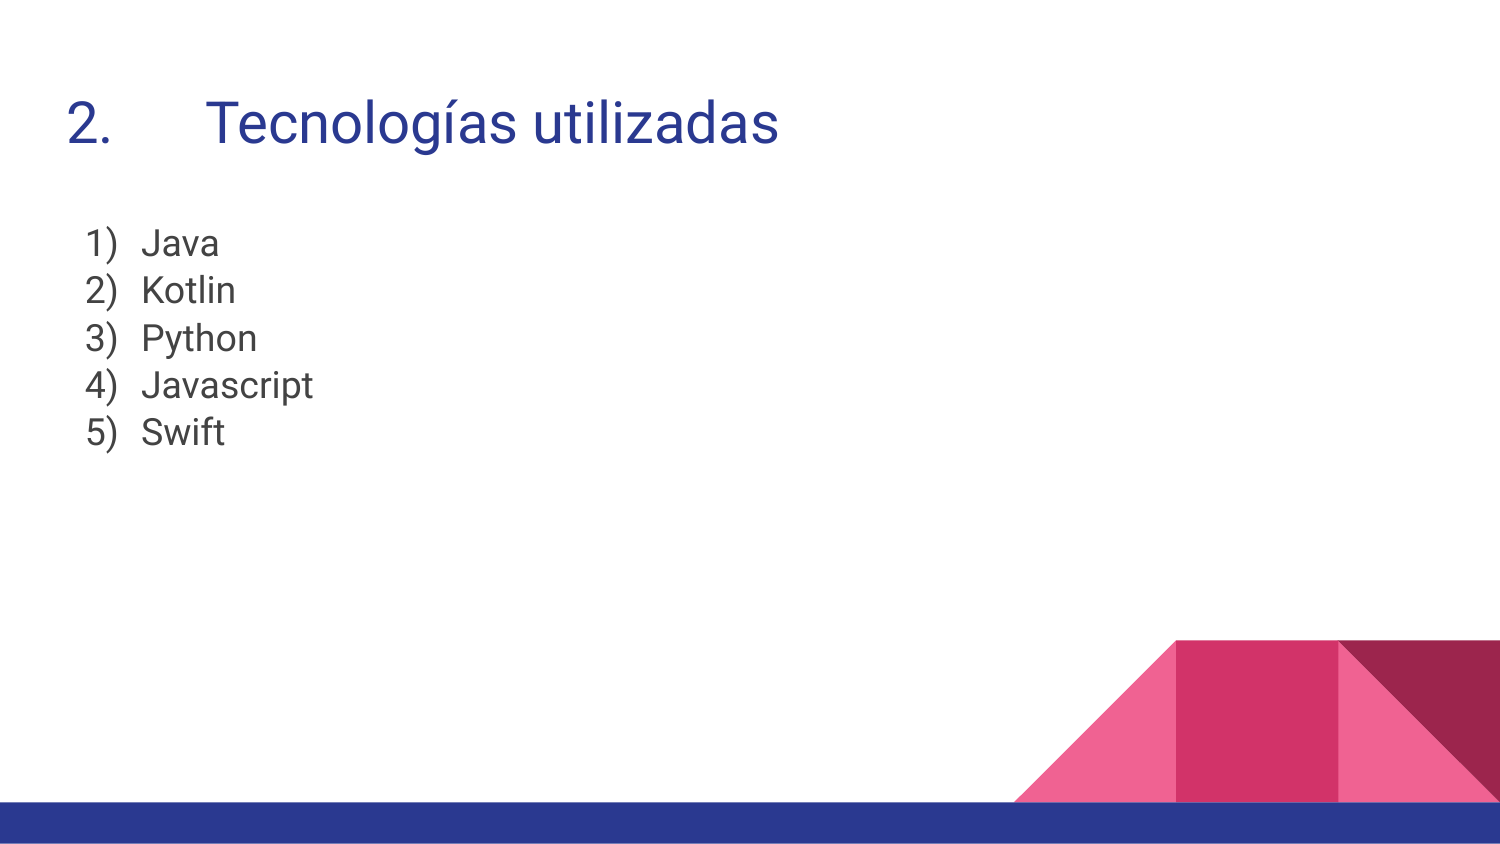

# 2.	Tecnologías utilizadas
Java
Kotlin
Python
Javascript
Swift